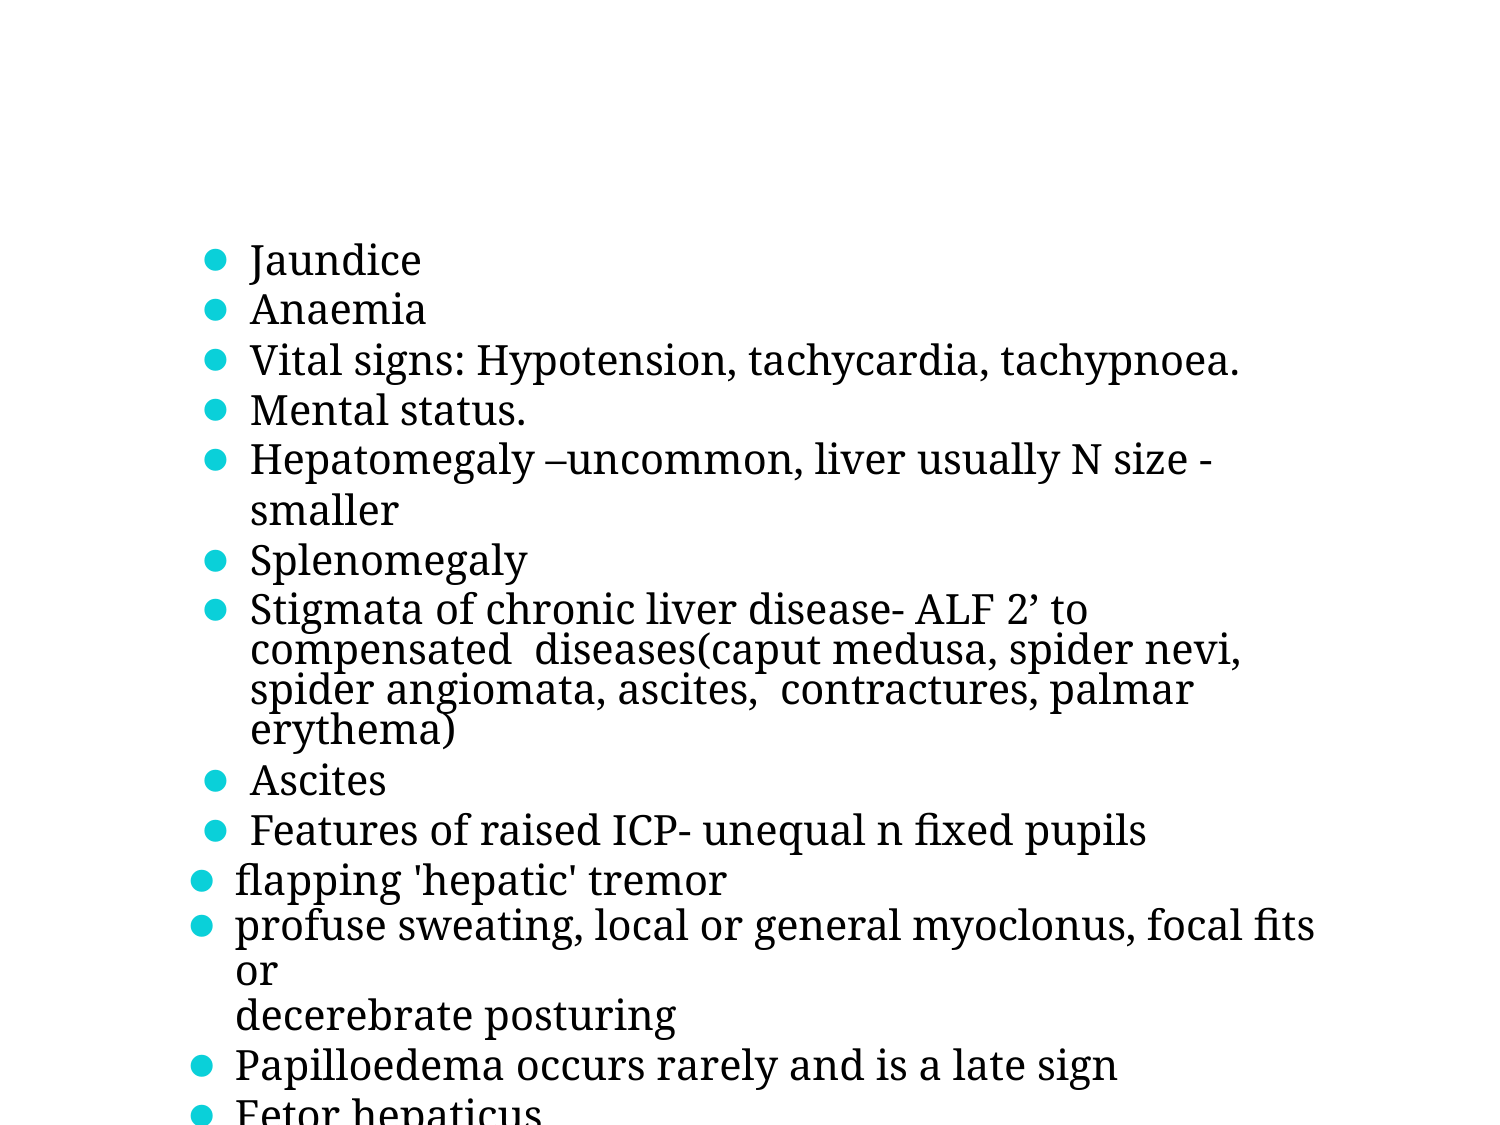

# Physical examination
Jaundice
Anaemia
Vital signs: Hypotension, tachycardia, tachypnoea.
Mental status.
Hepatomegaly –uncommon, liver usually N size - smaller
Splenomegaly
Stigmata of chronic liver disease- ALF 2’ to compensated  diseases(caput medusa, spider nevi, spider angiomata, ascites,  contractures, palmar erythema)
Ascites
Features of raised ICP- unequal n fixed pupils
flapping 'hepatic' tremor
profuse sweating, local or general myoclonus, focal fits or
decerebrate posturing
Papilloedema occurs rarely and is a late sign
Fetor hepaticus